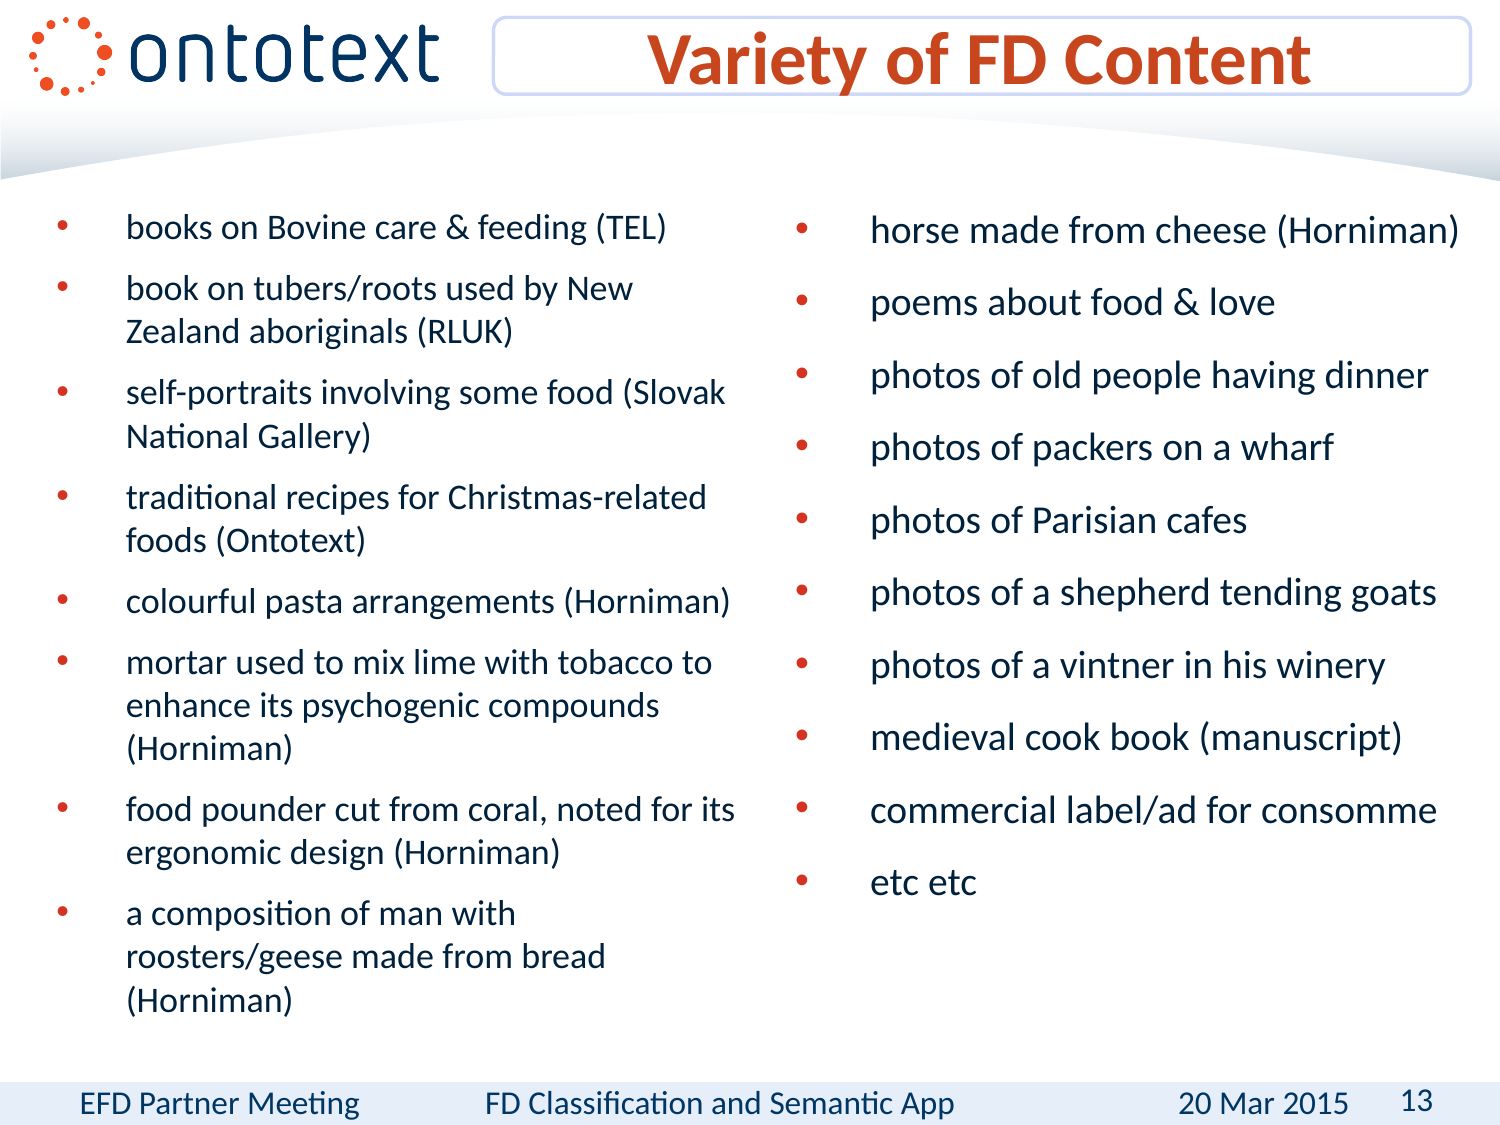

# Variety of FD Content
books on Bovine care & feeding (TEL)
book on tubers/roots used by New Zealand aboriginals (RLUK)
self-portraits involving some food (Slovak National Gallery)
traditional recipes for Christmas-related foods (Ontotext)
colourful pasta arrangements (Horniman)
mortar used to mix lime with tobacco to enhance its psychogenic compounds (Horniman)
food pounder cut from coral, noted for its ergonomic design (Horniman)
a composition of man with roosters/geese made from bread (Horniman)
horse made from cheese (Horniman)
poems about food & love
photos of old people having dinner
photos of packers on a wharf
photos of Parisian cafes
photos of a shepherd tending goats
photos of a vintner in his winery
medieval cook book (manuscript)
commercial label/ad for consomme
etc etc